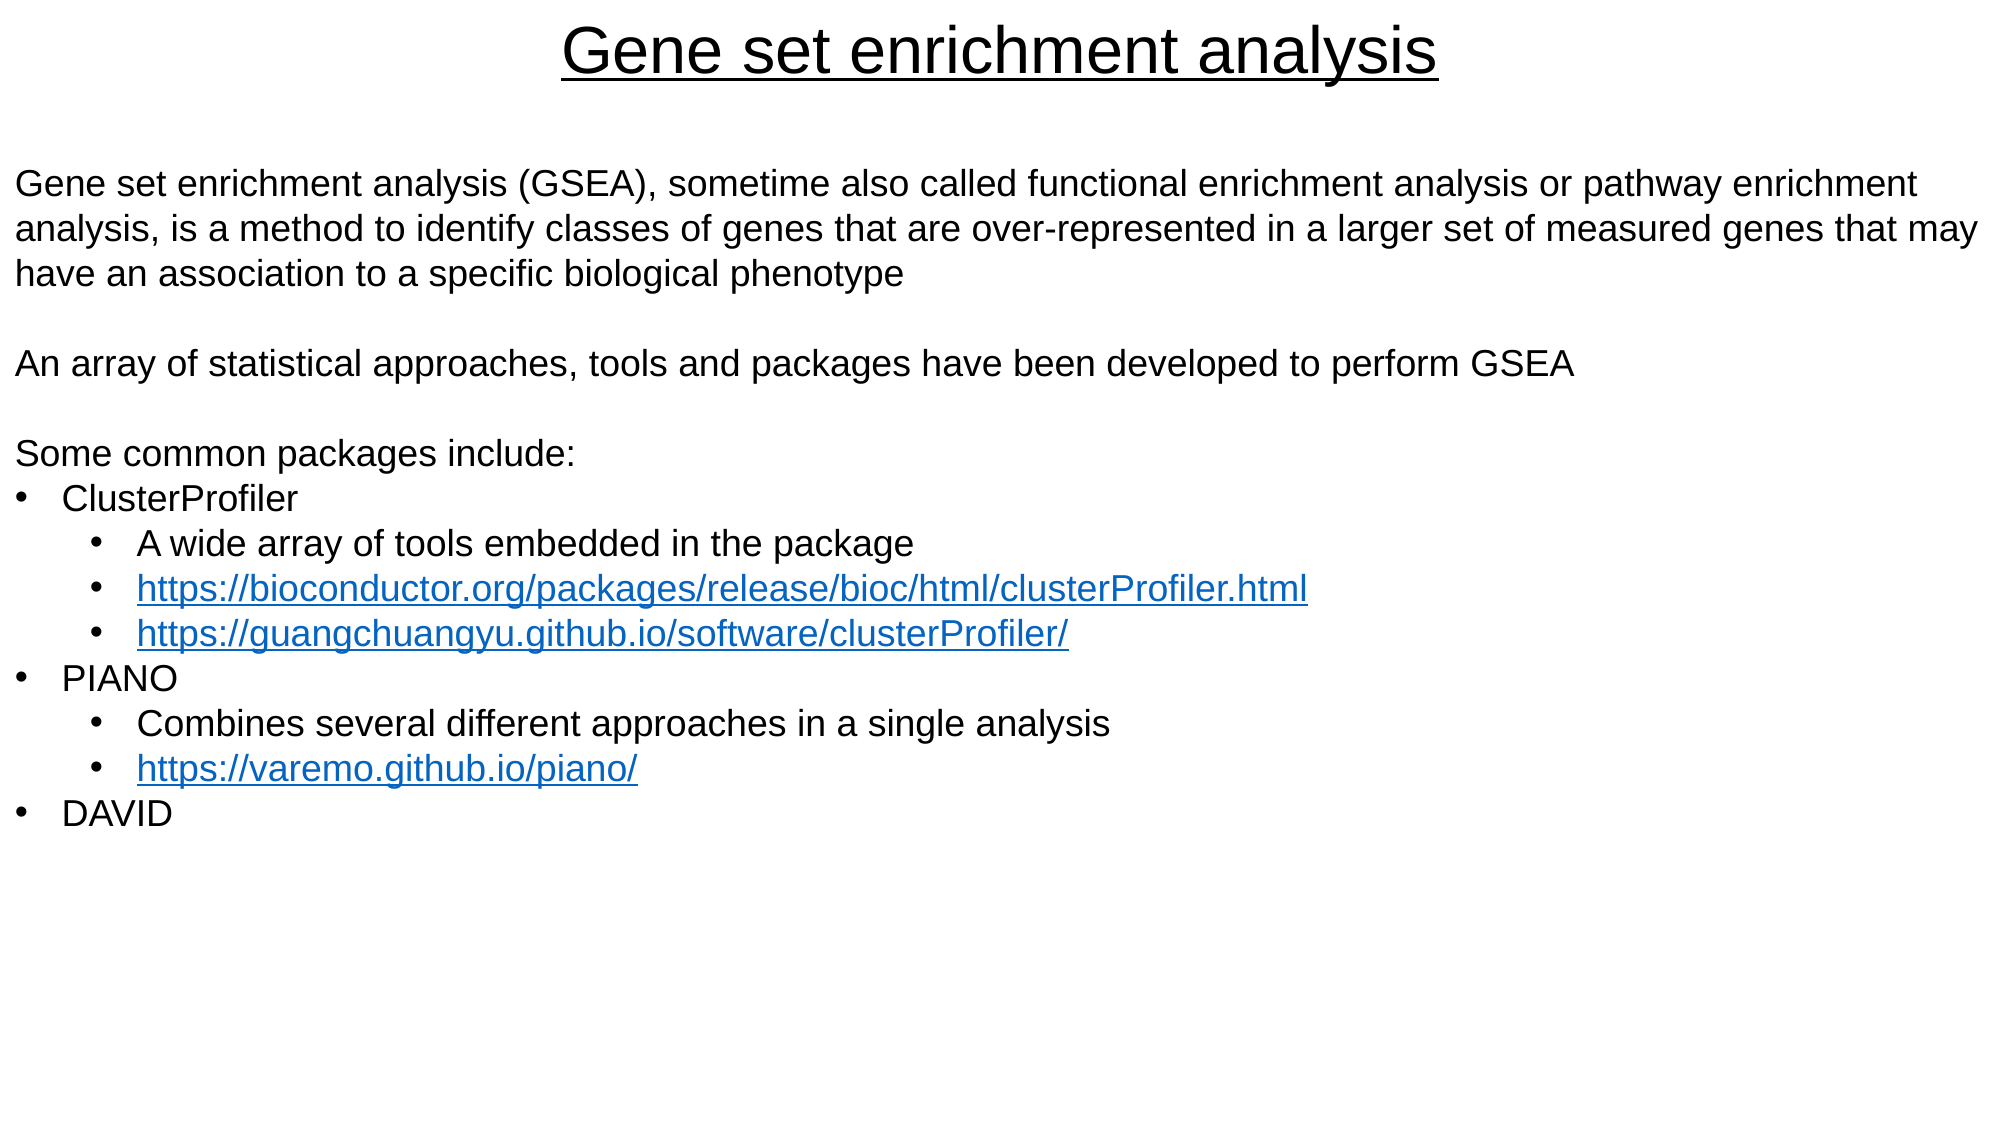

Gene set enrichment analysis
Gene set enrichment analysis (GSEA), sometime also called functional enrichment analysis or pathway enrichment analysis, is a method to identify classes of genes that are over-represented in a larger set of measured genes that may have an association to a specific biological phenotype

An array of statistical approaches, tools and packages have been developed to perform GSEA

Some common packages include:
ClusterProfiler
A wide array of tools embedded in the package
https://bioconductor.org/packages/release/bioc/html/clusterProfiler.html
https://guangchuangyu.github.io/software/clusterProfiler/
PIANO
Combines several different approaches in a single analysis
https://varemo.github.io/piano/
DAVID